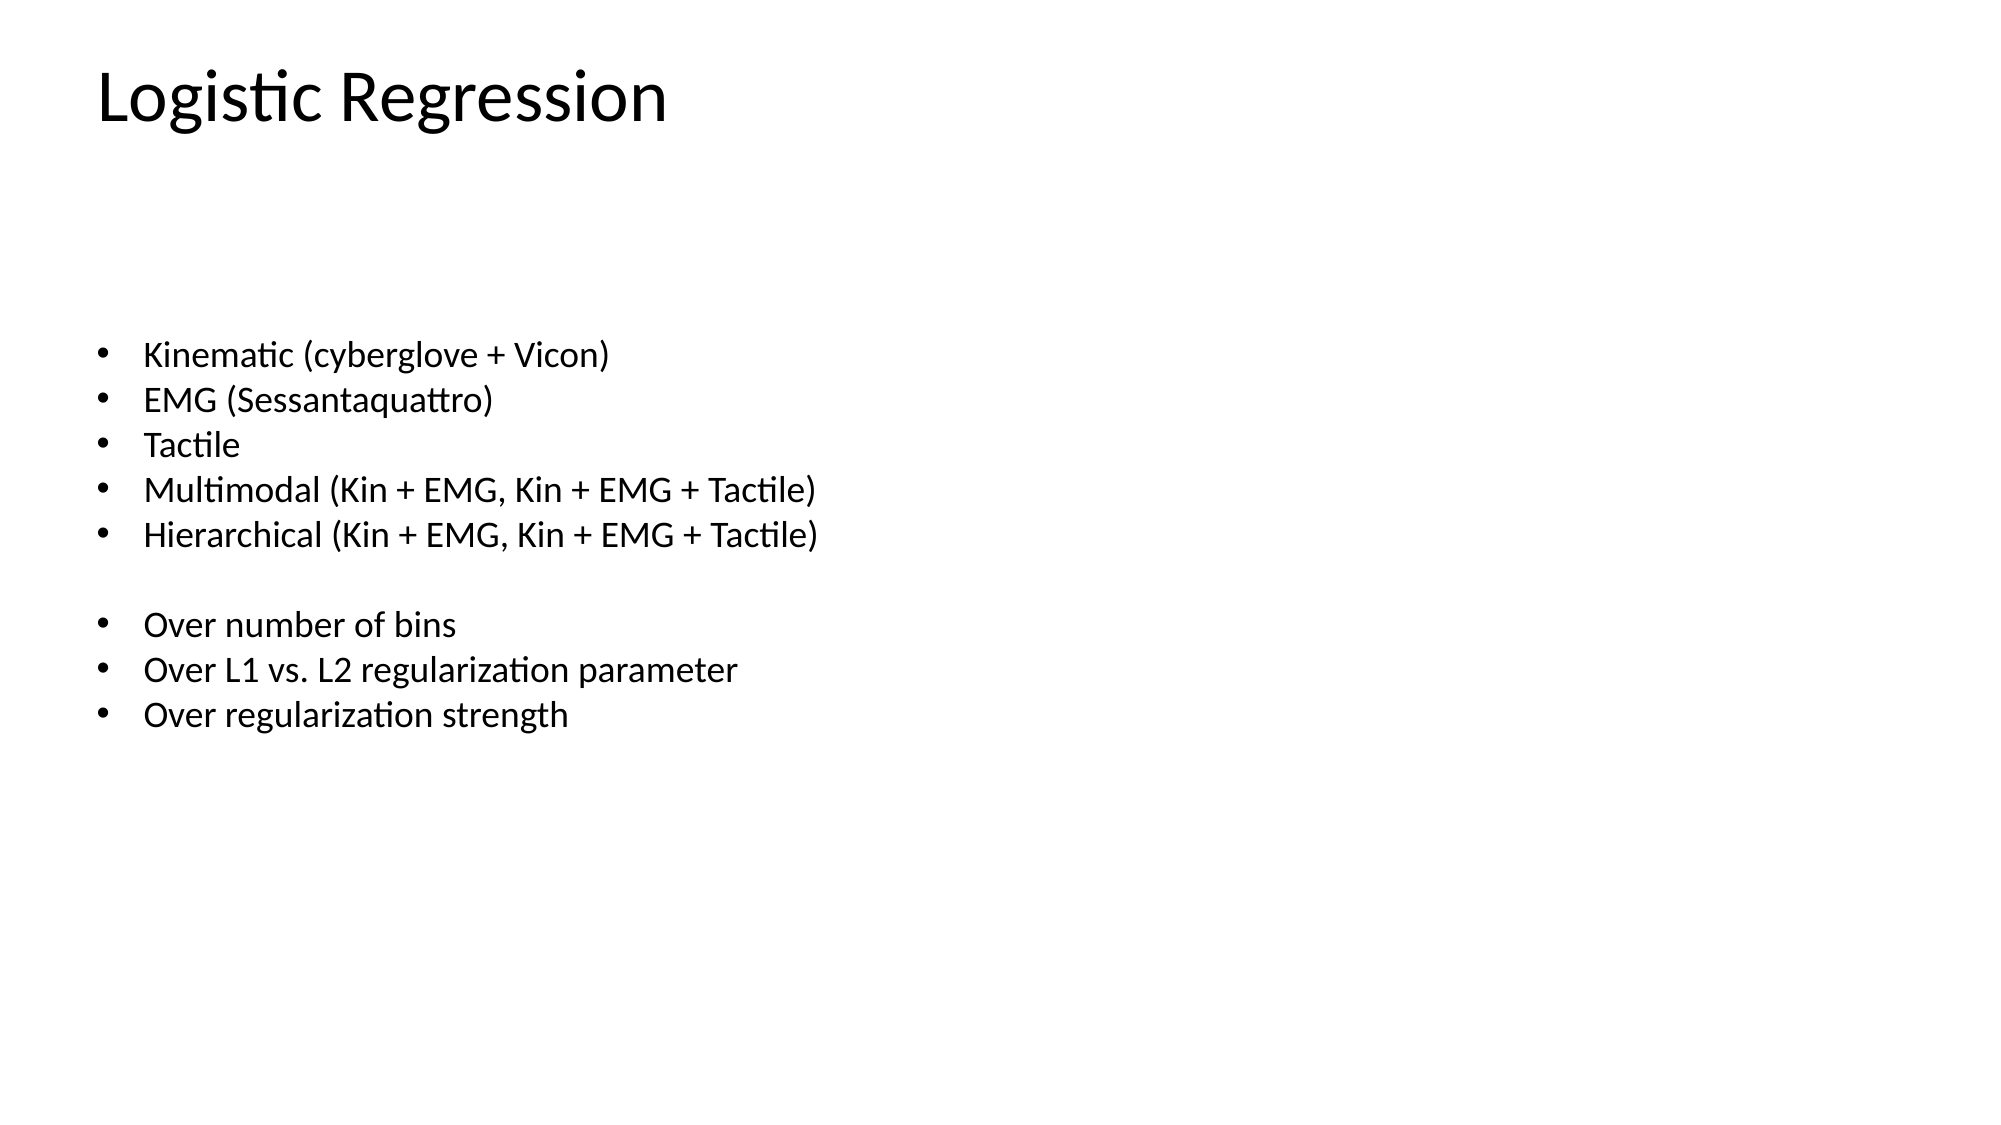

Logistic Regression
Kinematic (cyberglove + Vicon)
EMG (Sessantaquattro)
Tactile
Multimodal (Kin + EMG, Kin + EMG + Tactile)
Hierarchical (Kin + EMG, Kin + EMG + Tactile)

Over number of bins
Over L1 vs. L2 regularization parameter
Over regularization strength